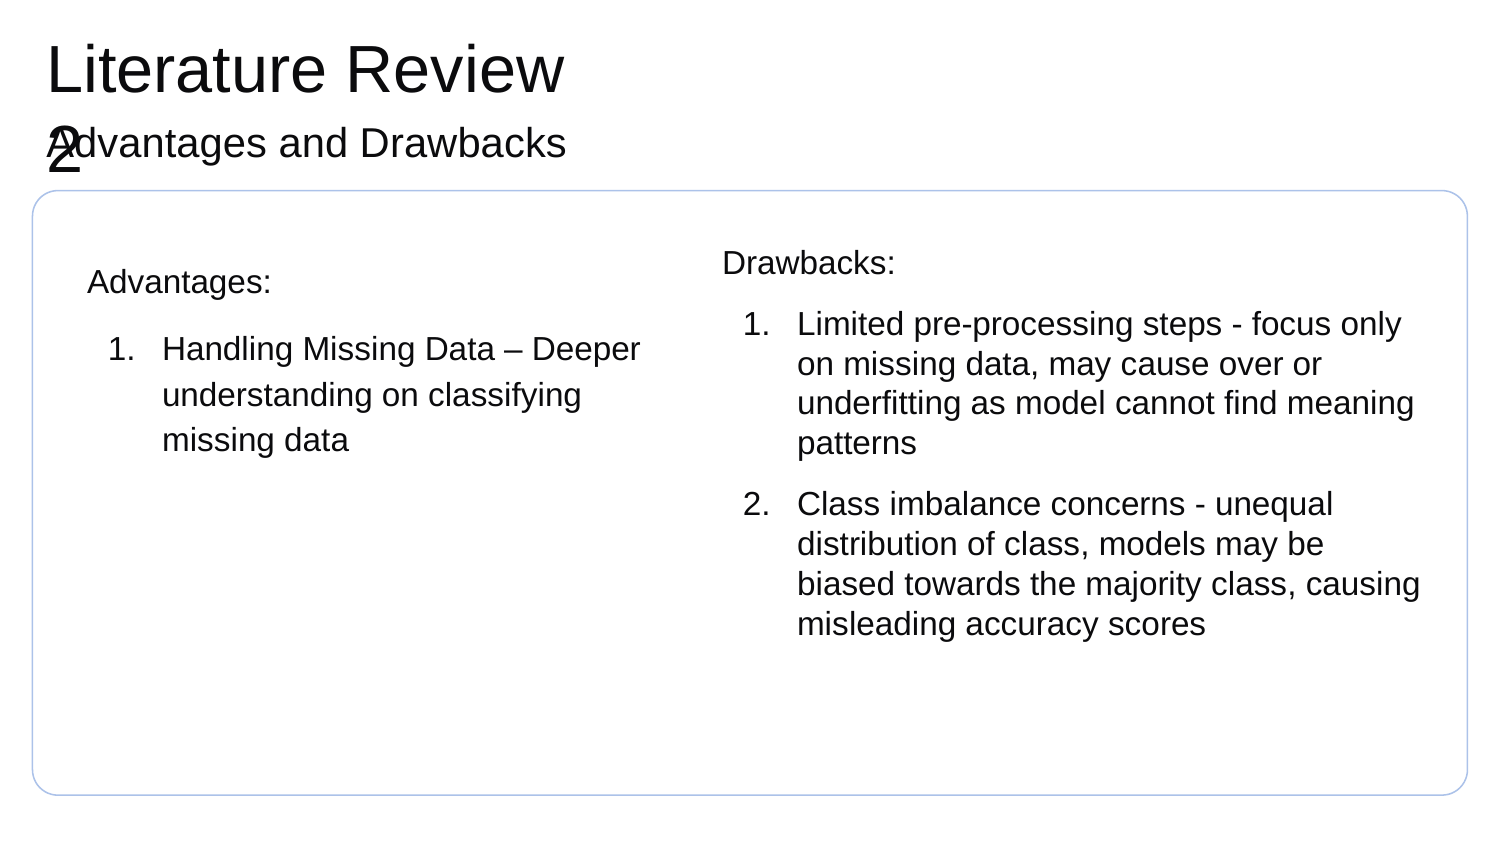

# Literature Review 2
Advantages and Drawbacks
Drawbacks:
Limited pre-processing steps - focus only on missing data, may cause over or underfitting as model cannot find meaning patterns
Class imbalance concerns - unequal distribution of class, models may be biased towards the majority class, causing misleading accuracy scores
Advantages:
Handling Missing Data – Deeper understanding on classifying missing data